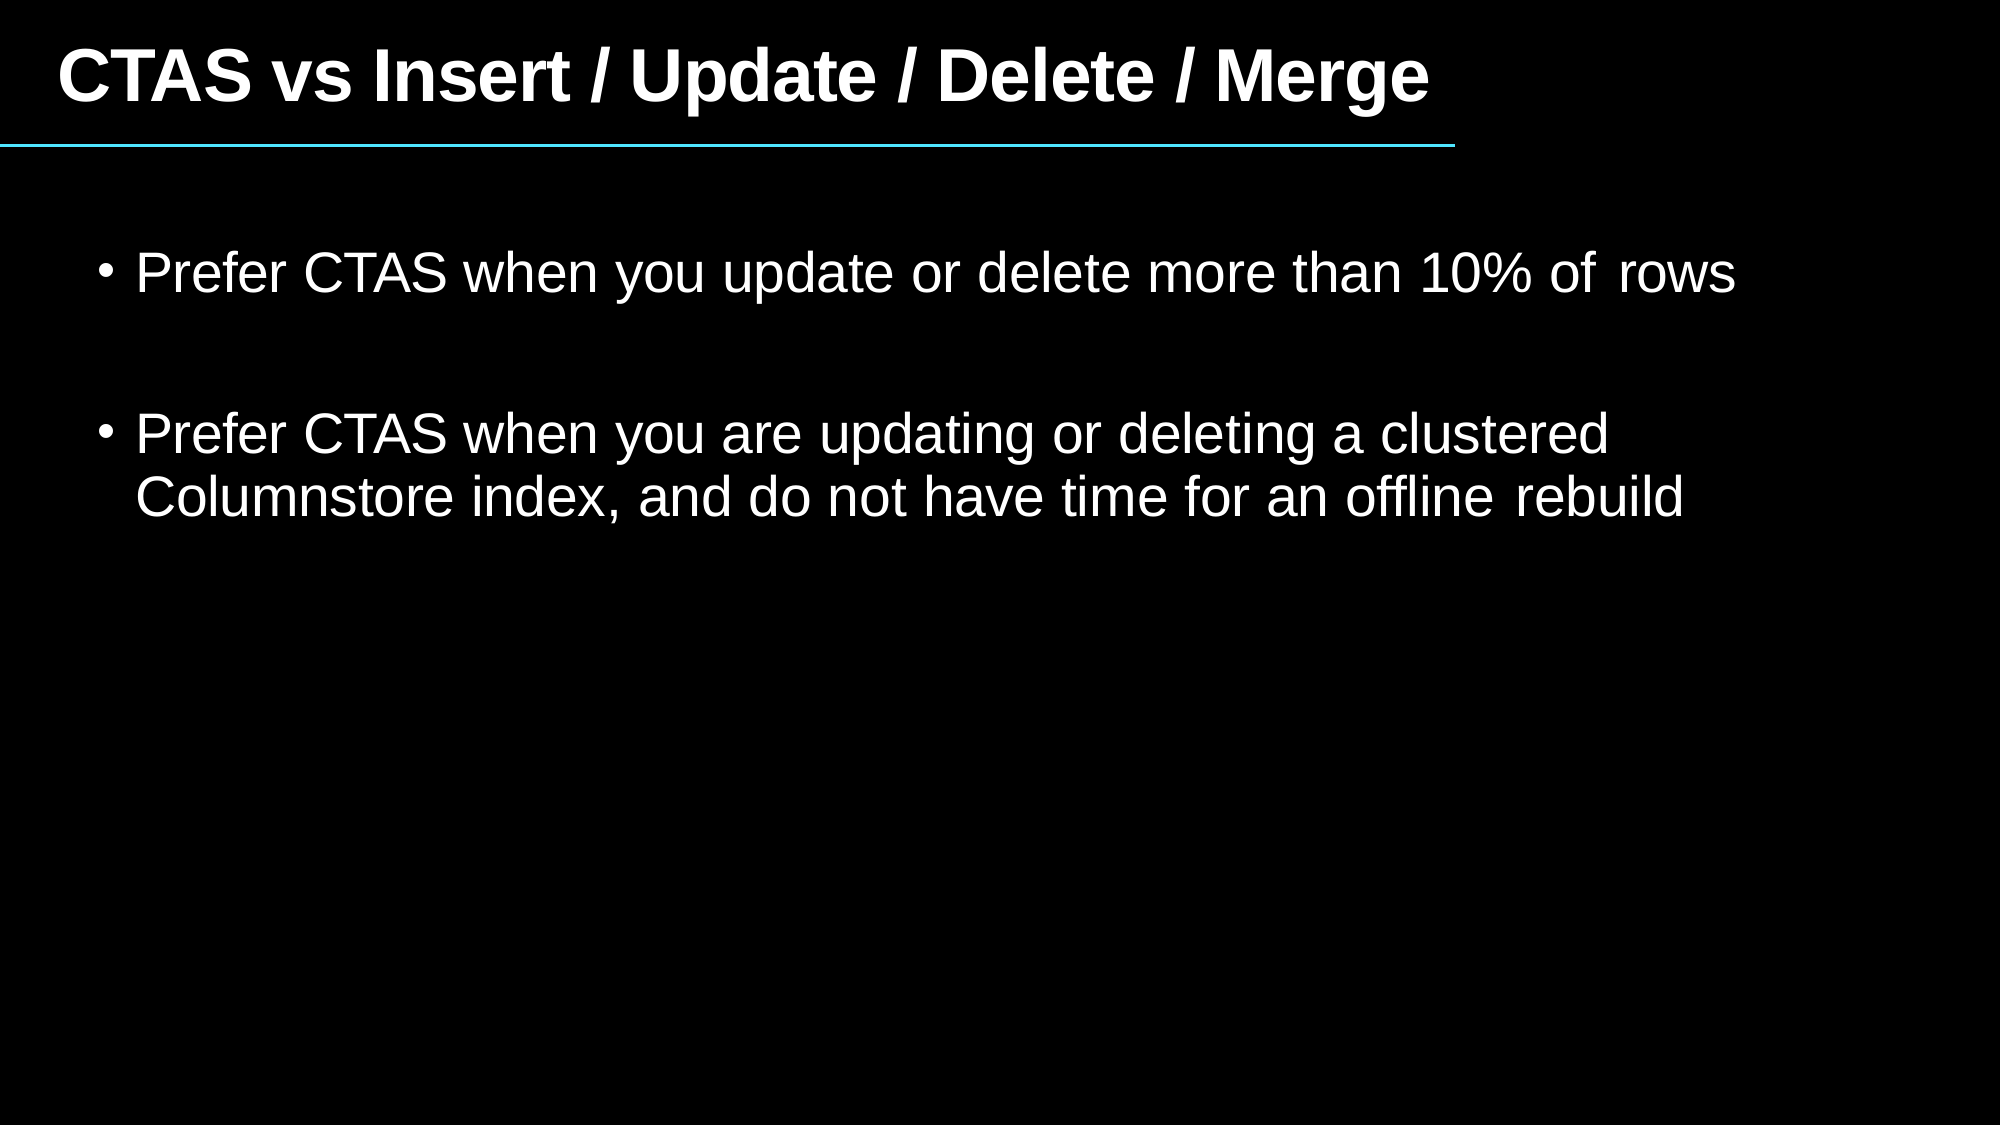

CTAS vs Insert / Update / Delete / Merge
Prefer CTAS when you update or delete more than 10% of rows

Prefer CTAS when you are updating or deleting a clustered  Columnstore index, and do not have time for an offline rebuild